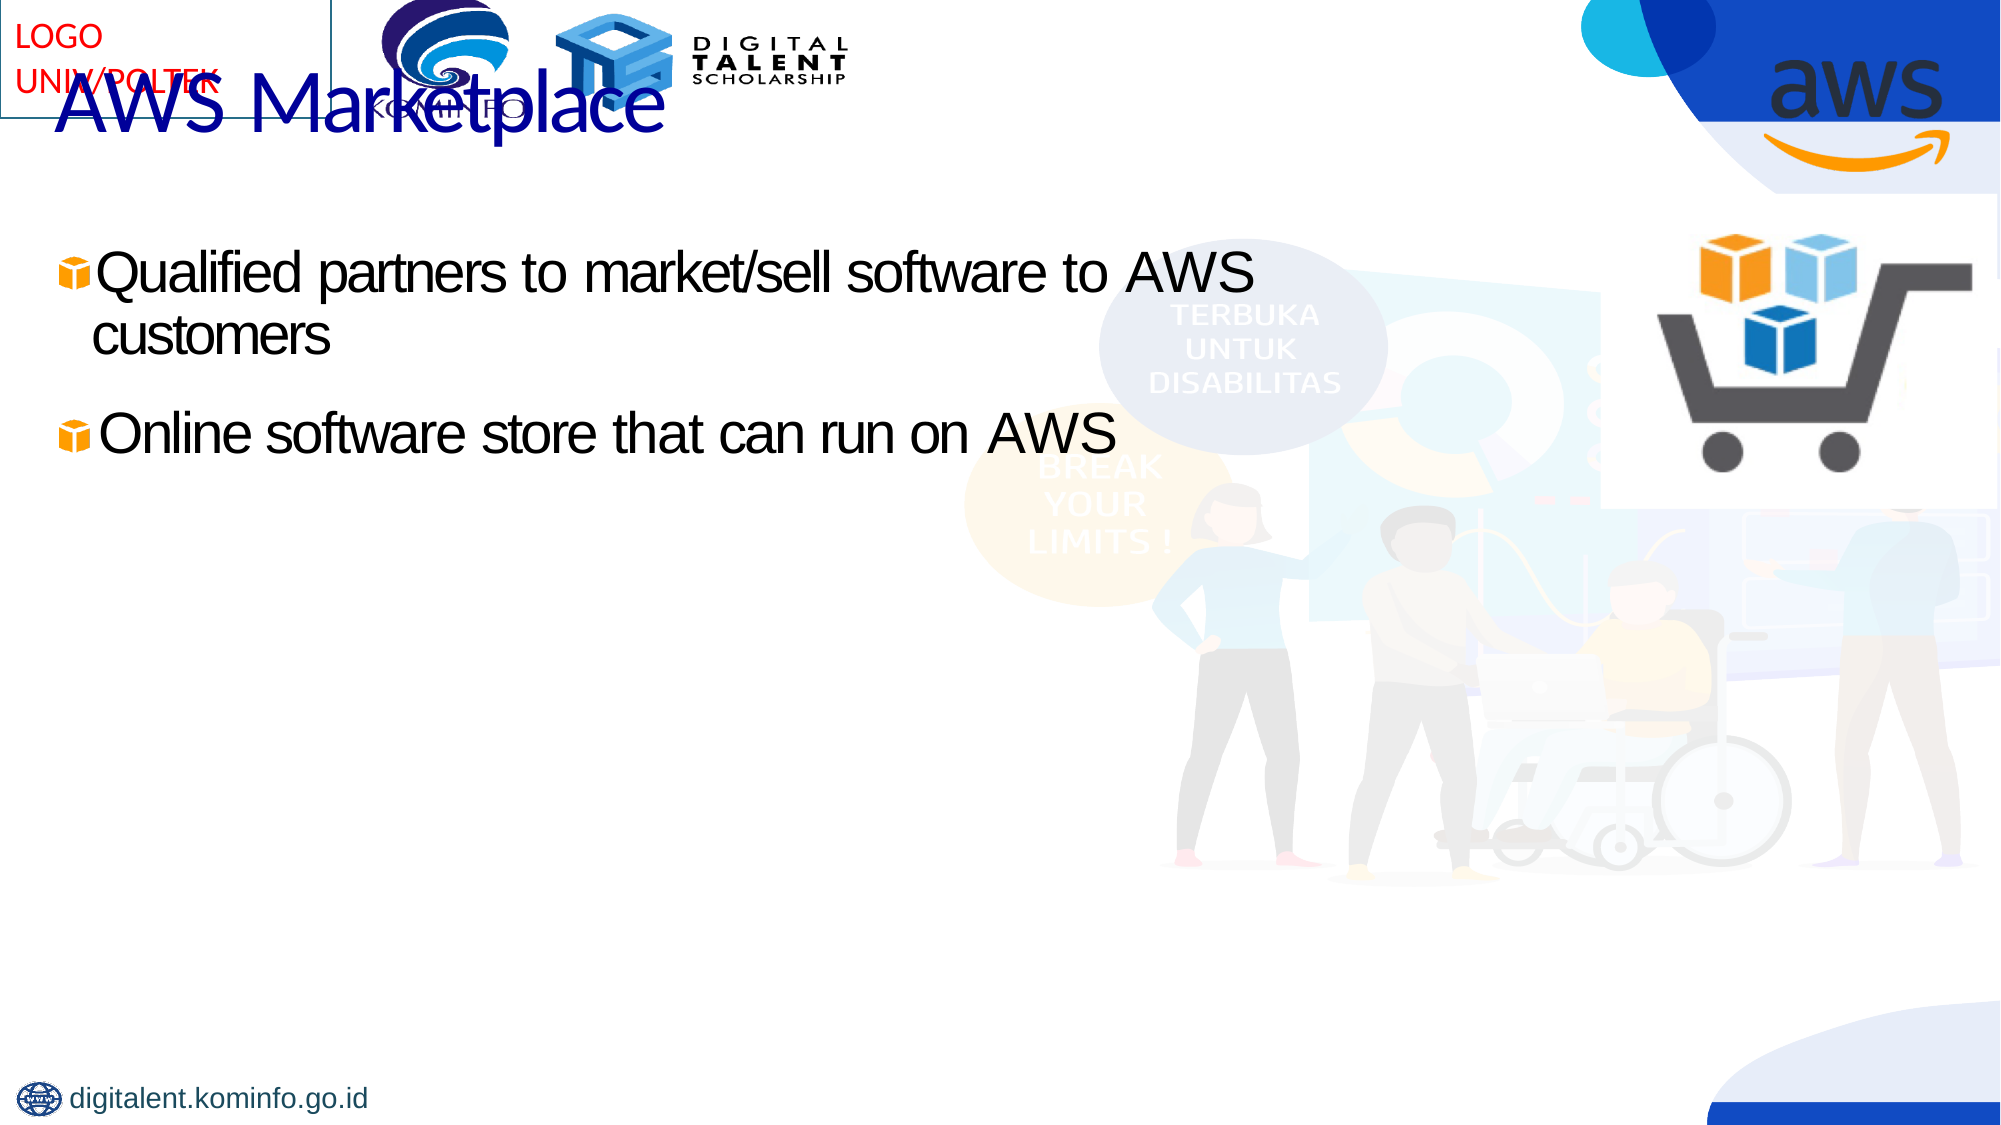

# AWS Marketplace

Qualified partners to market/sell software to AWS  customers
Online software store that can run on AWS